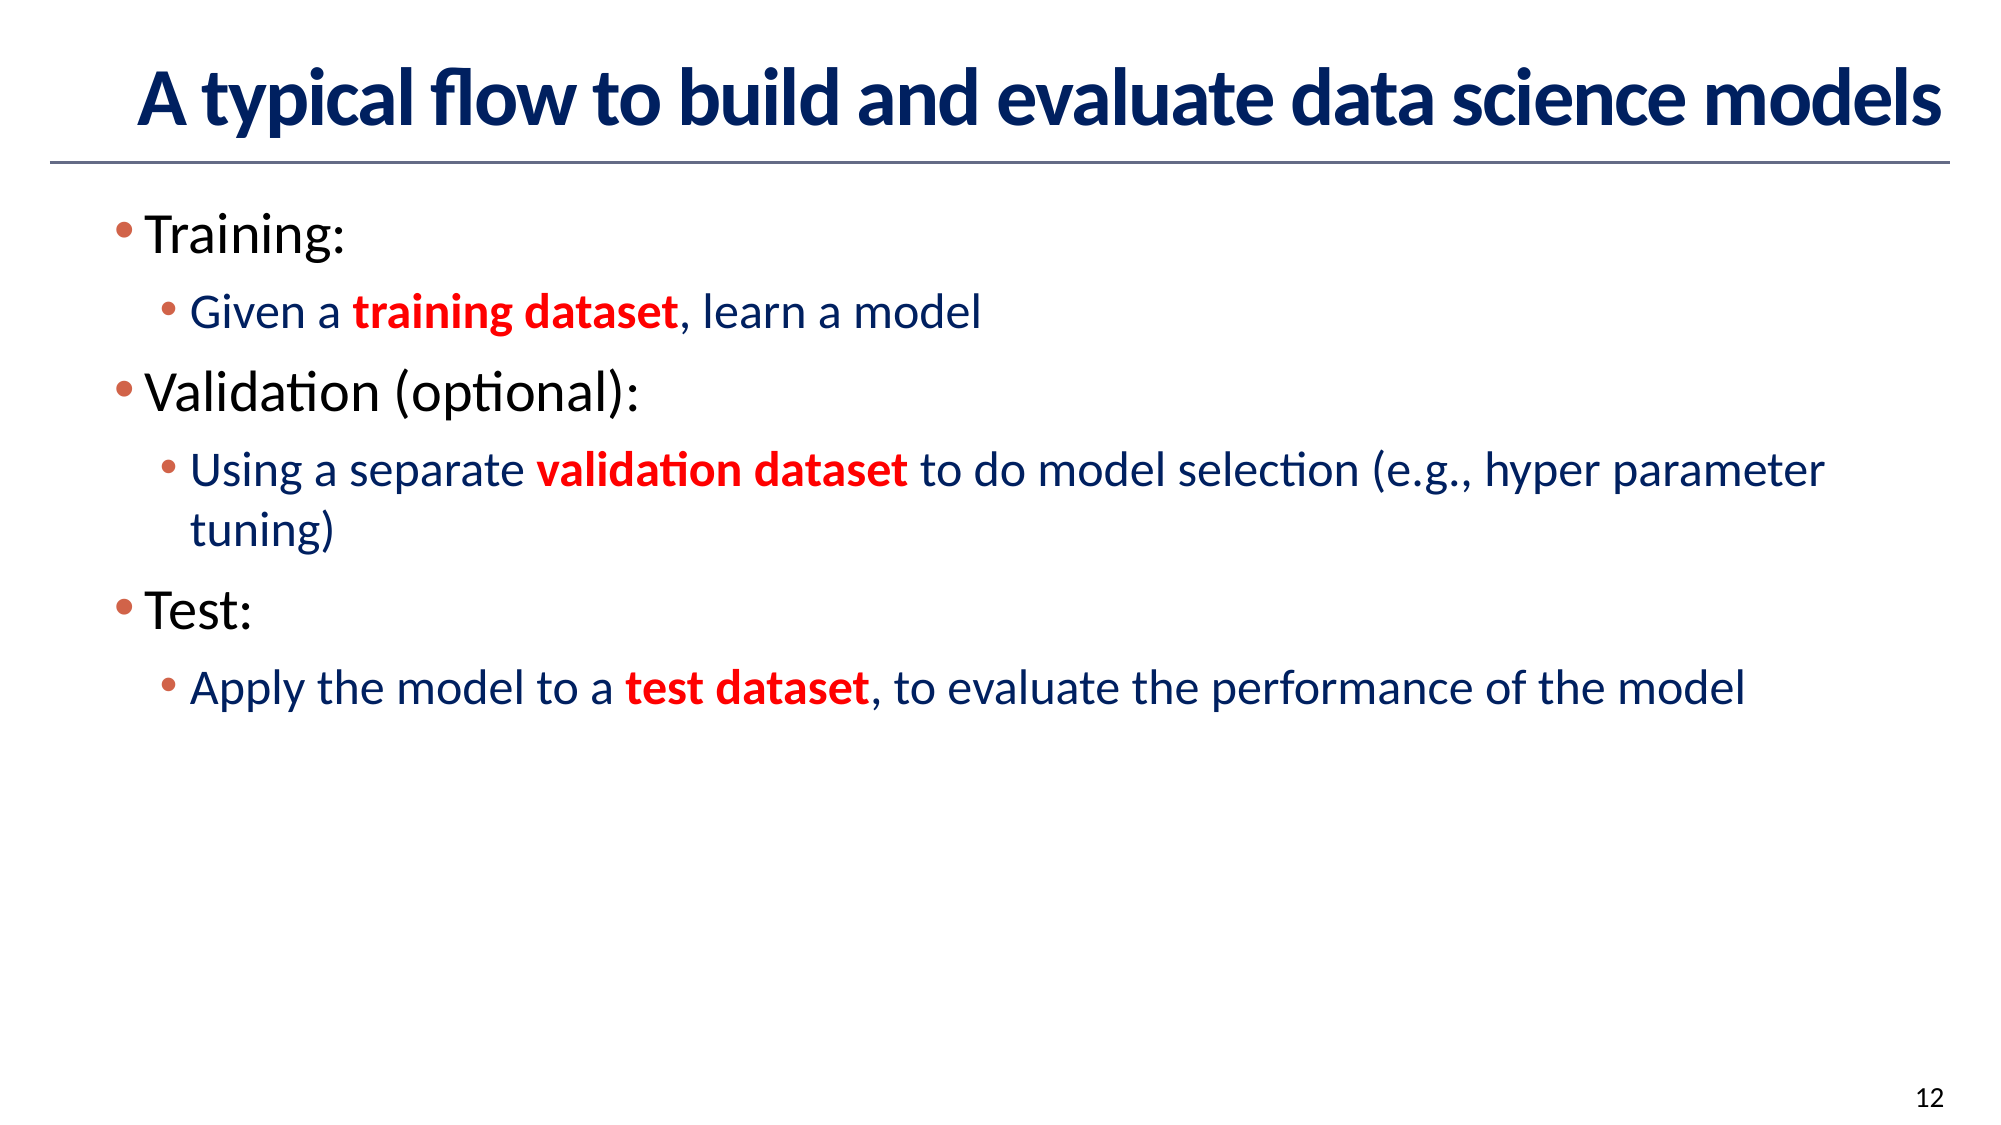

# A typical flow to build and evaluate data science models
Training:
Given a training dataset, learn a model
Validation (optional):
Using a separate validation dataset to do model selection (e.g., hyper parameter tuning)
Test:
Apply the model to a test dataset, to evaluate the performance of the model

12